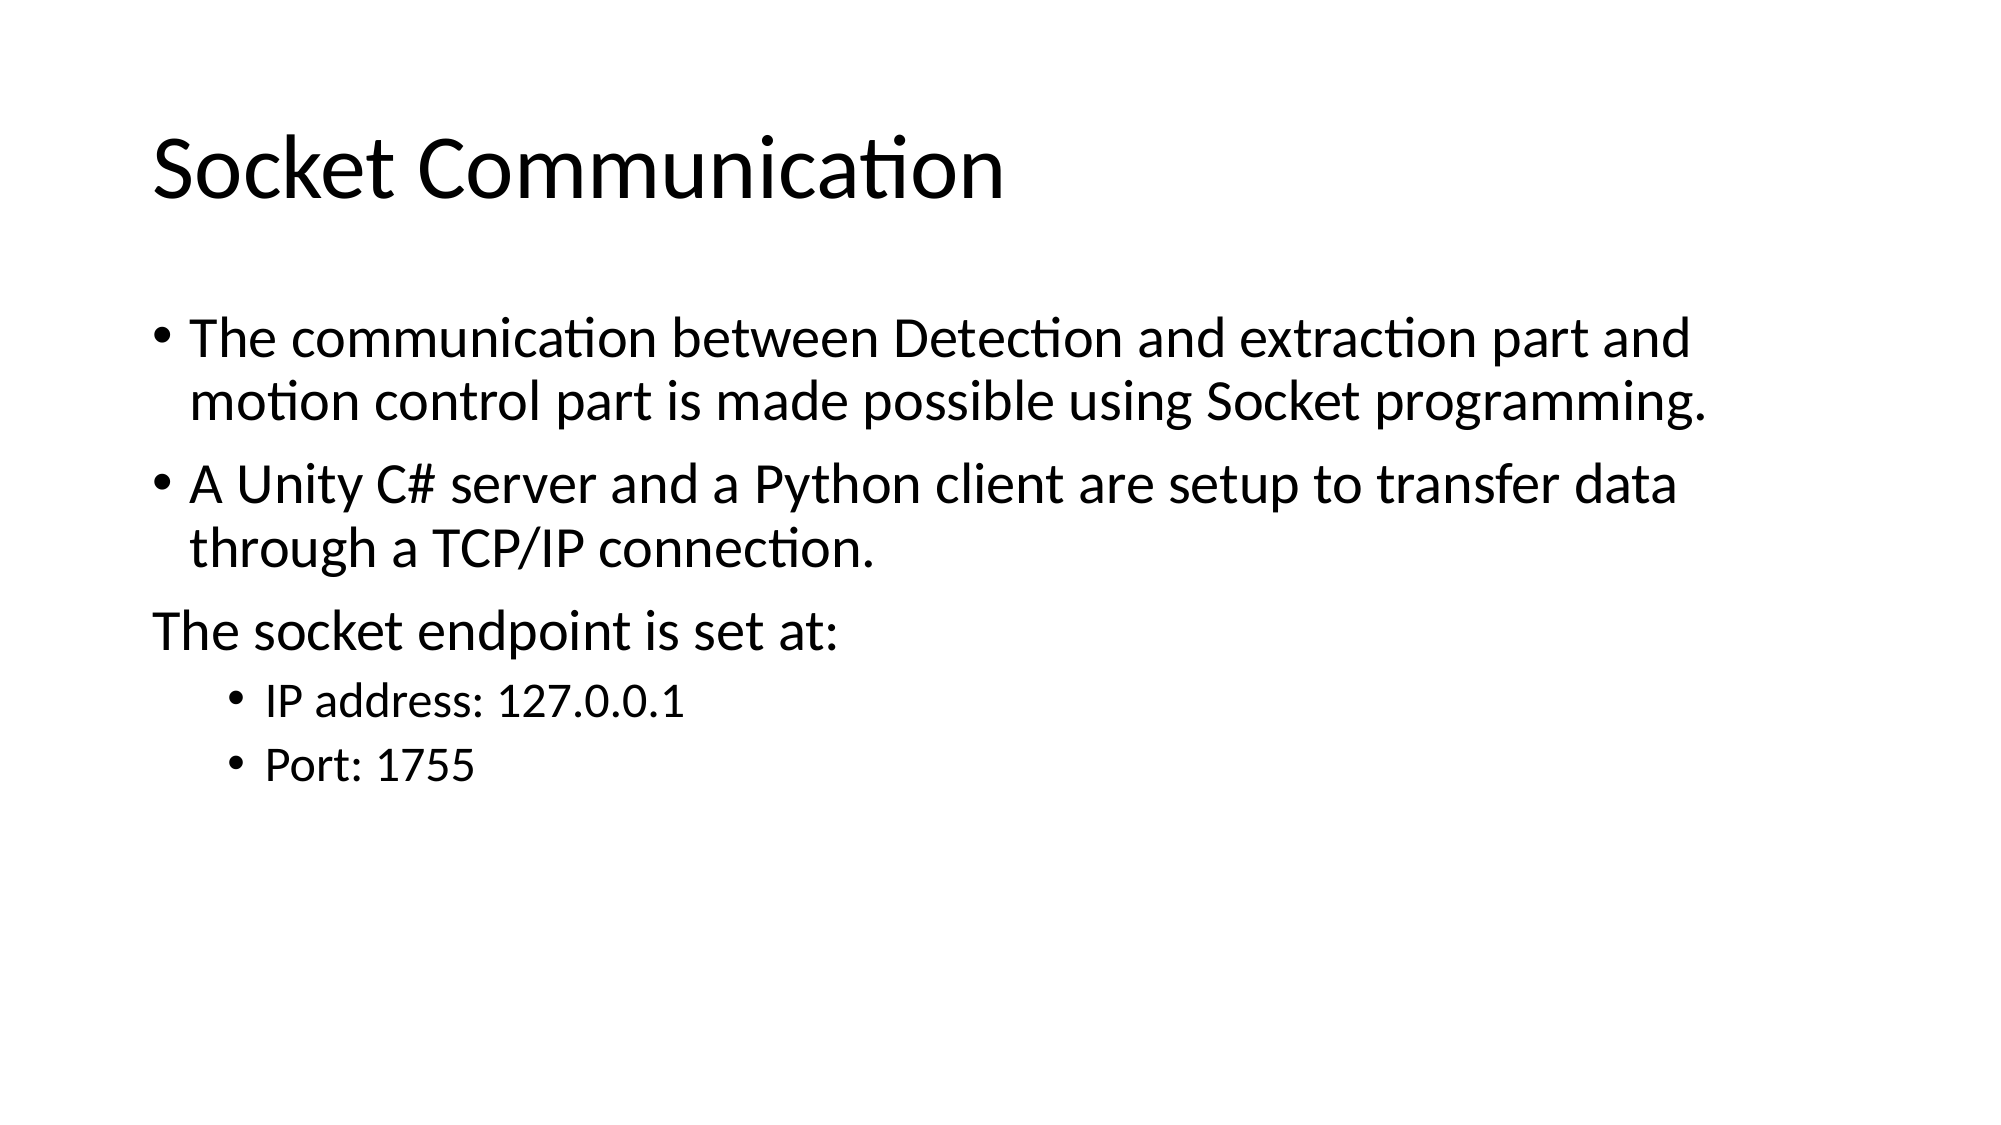

# Socket Communication
The communication between Detection and extraction part and motion control part is made possible using Socket programming.
A Unity C# server and a Python client are setup to transfer data through a TCP/IP connection.
The socket endpoint is set at:
IP address: 127.0.0.1
Port: 1755